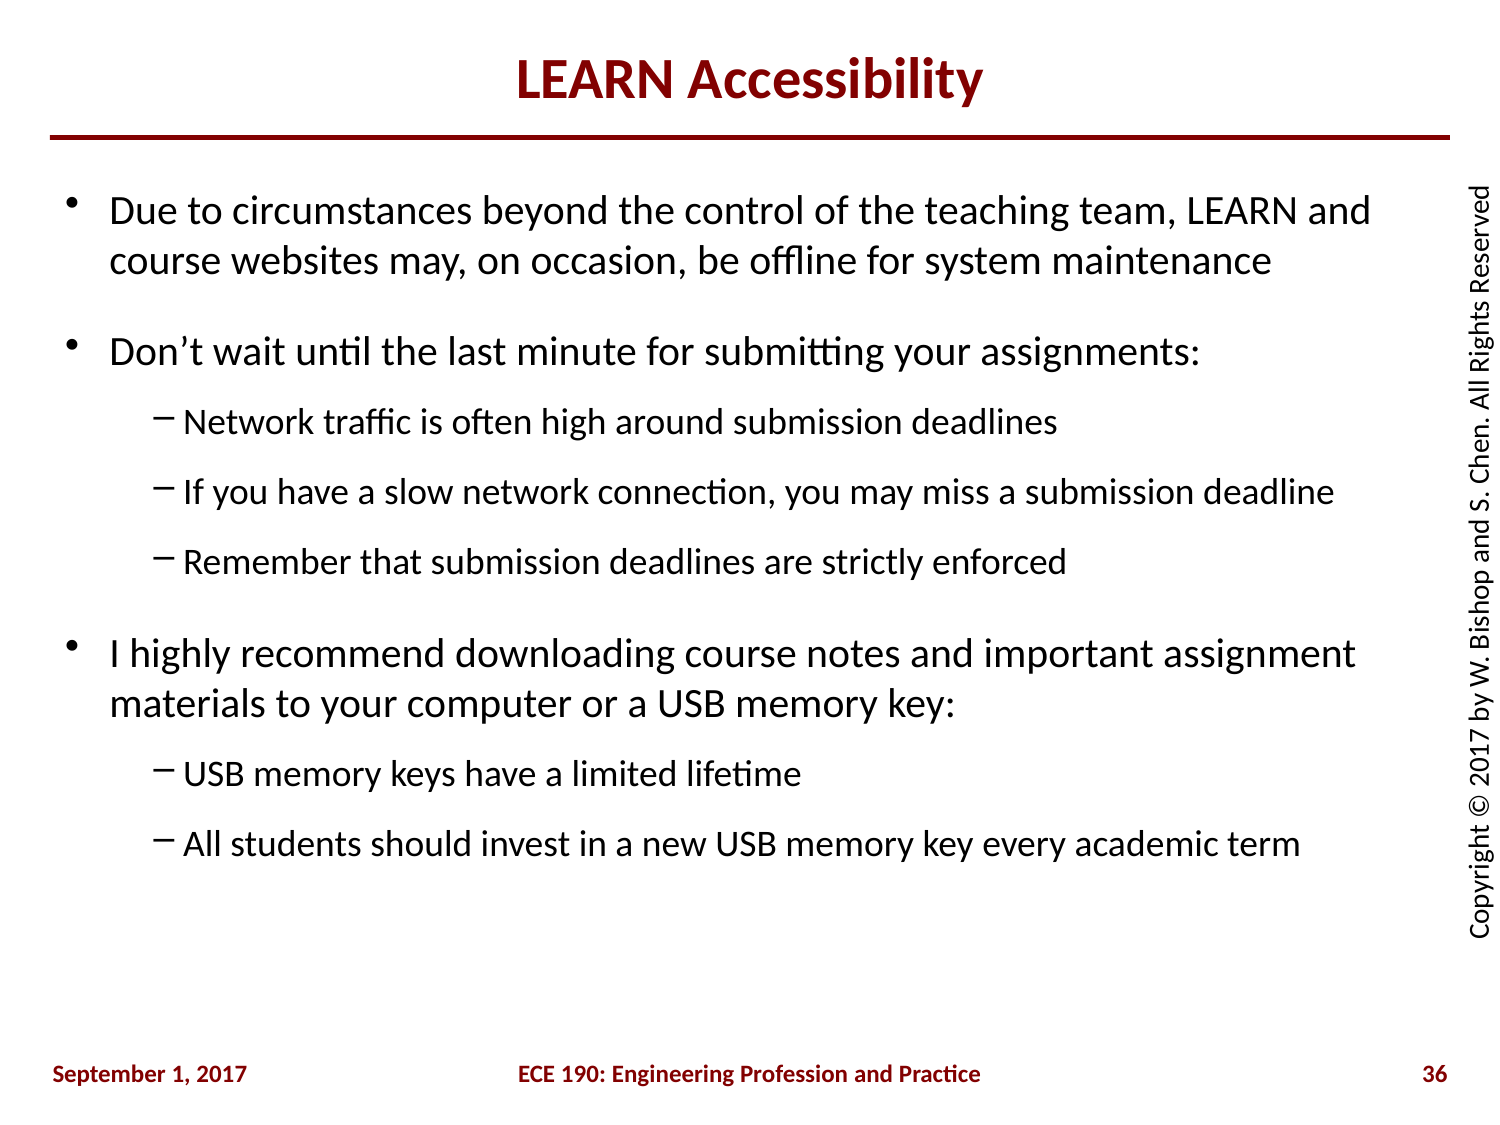

# LEARN Accessibility
Due to circumstances beyond the control of the teaching team, LEARN and course websites may, on occasion, be offline for system maintenance
Don’t wait until the last minute for submitting your assignments:
Network traffic is often high around submission deadlines
If you have a slow network connection, you may miss a submission deadline
Remember that submission deadlines are strictly enforced
I highly recommend downloading course notes and important assignment materials to your computer or a USB memory key:
USB memory keys have a limited lifetime
All students should invest in a new USB memory key every academic term
September 1, 2017
ECE 190: Engineering Profession and Practice
36